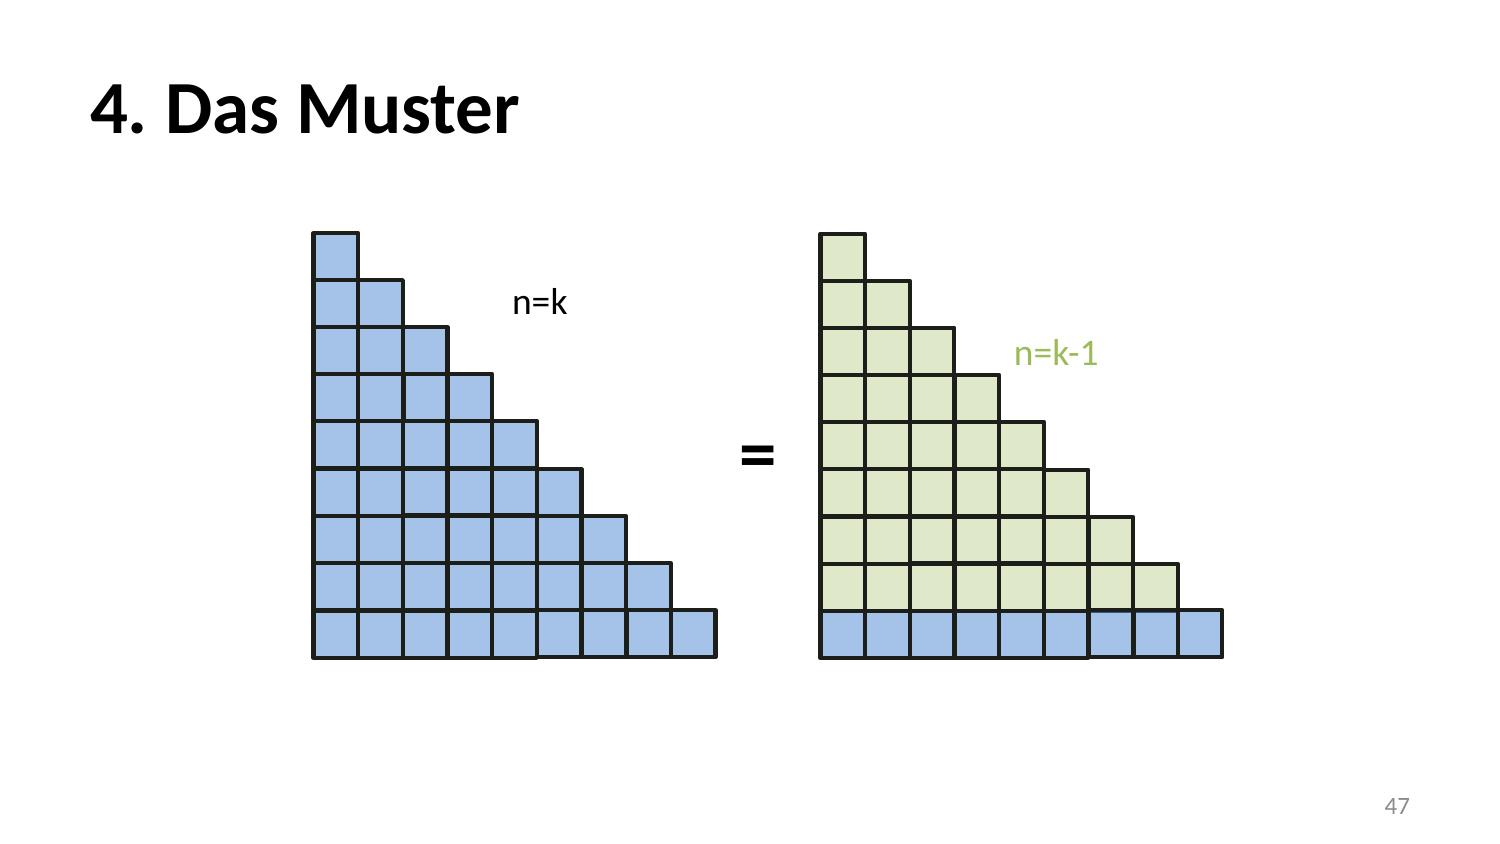

# 4. Das Muster

n=k
n=k-1
=

47